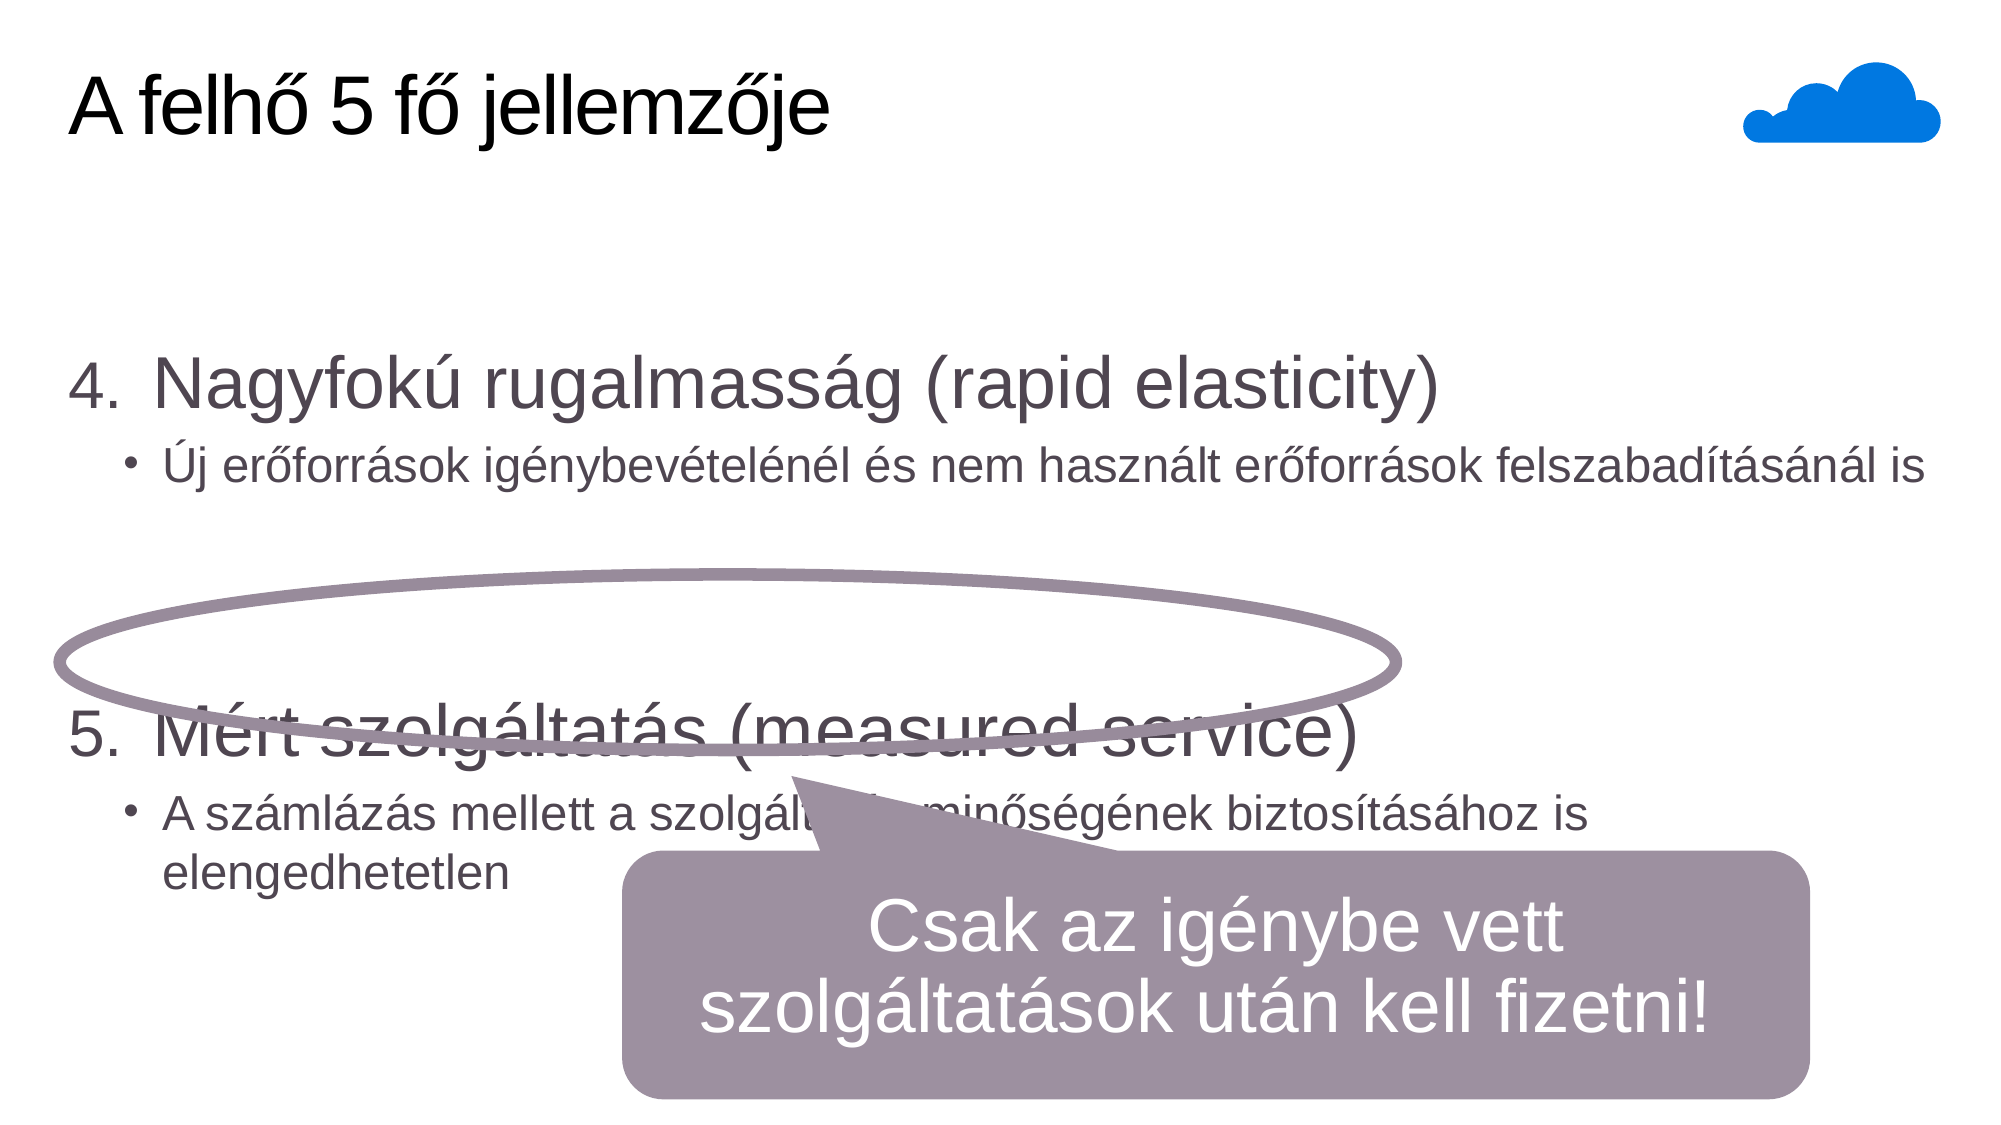

# A felhő 5 fő jellemzője
Nagyfokú rugalmasság (rapid elasticity)
Új erőforrások igénybevételénél és nem használt erőforrások felszabadításánál is

Mért szolgáltatás (measured service)
A számlázás mellett a szolgáltatás minőségének biztosításához is elengedhetetlen

Csak az igénybe vett szolgáltatások után kell fizetni!